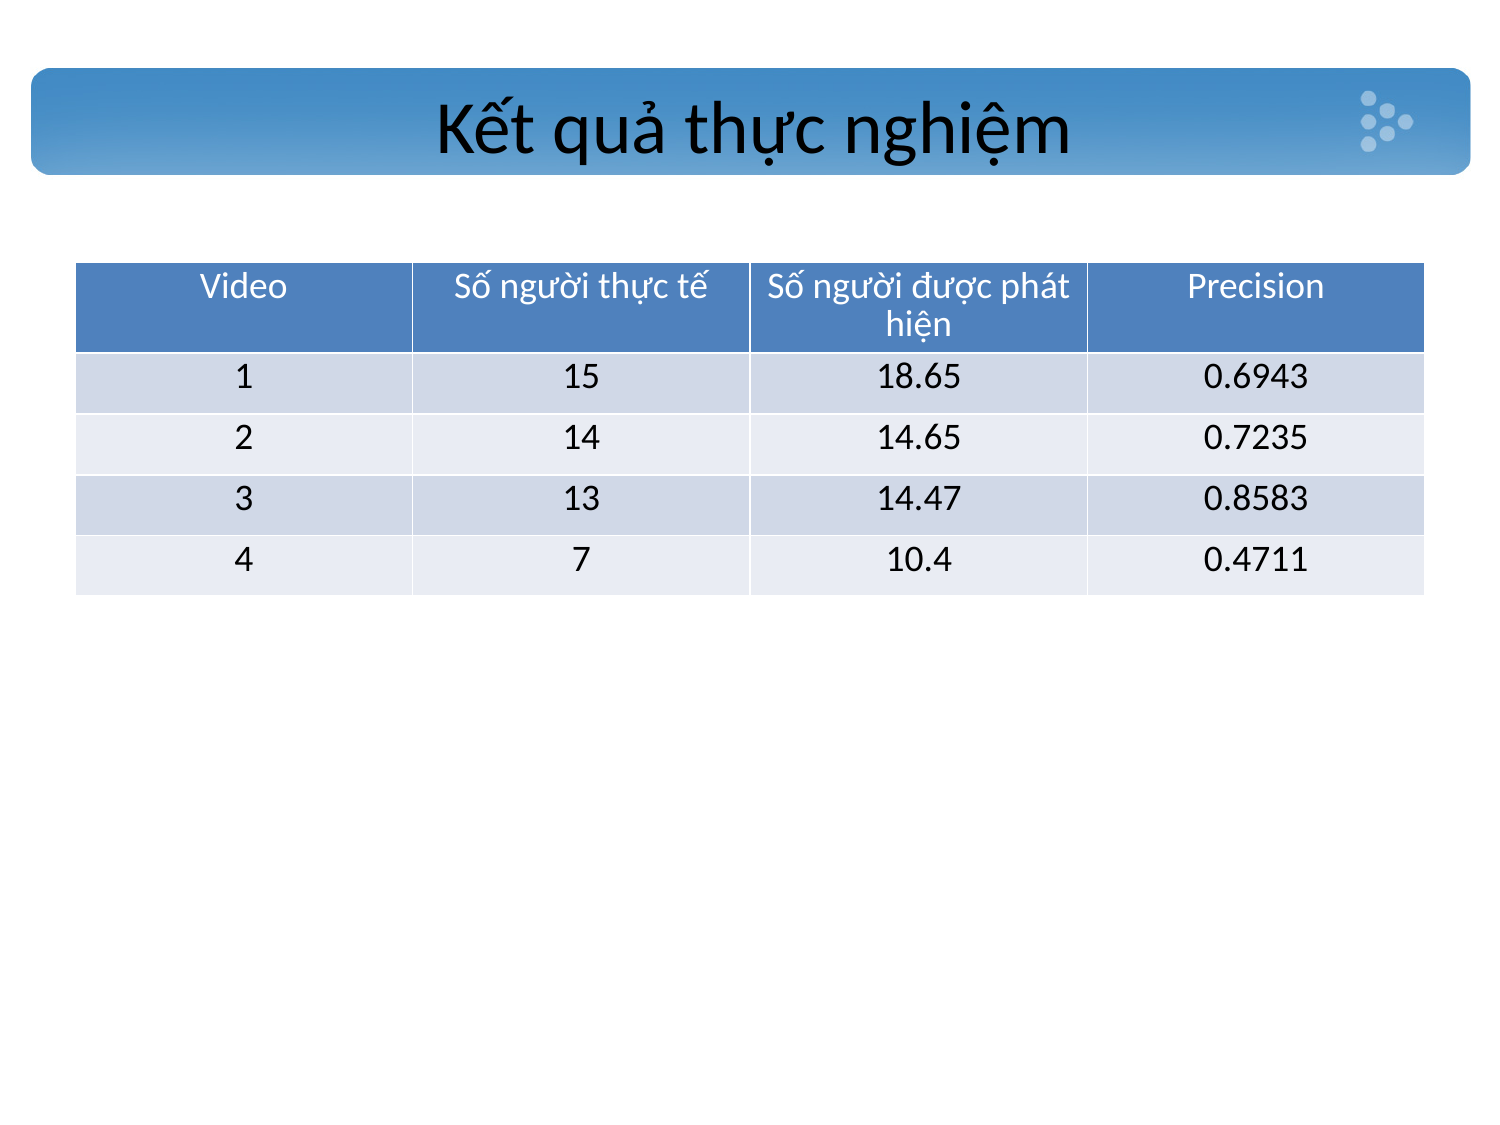

# Kết quả thực nghiệm
| Video | Số người thực tế | Số người được phát hiện | Precision |
| --- | --- | --- | --- |
| 1 | 15 | 18.65 | 0.6943 |
| 2 | 14 | 14.65 | 0.7235 |
| 3 | 13 | 14.47 | 0.8583 |
| 4 | 7 | 10.4 | 0.4711 |